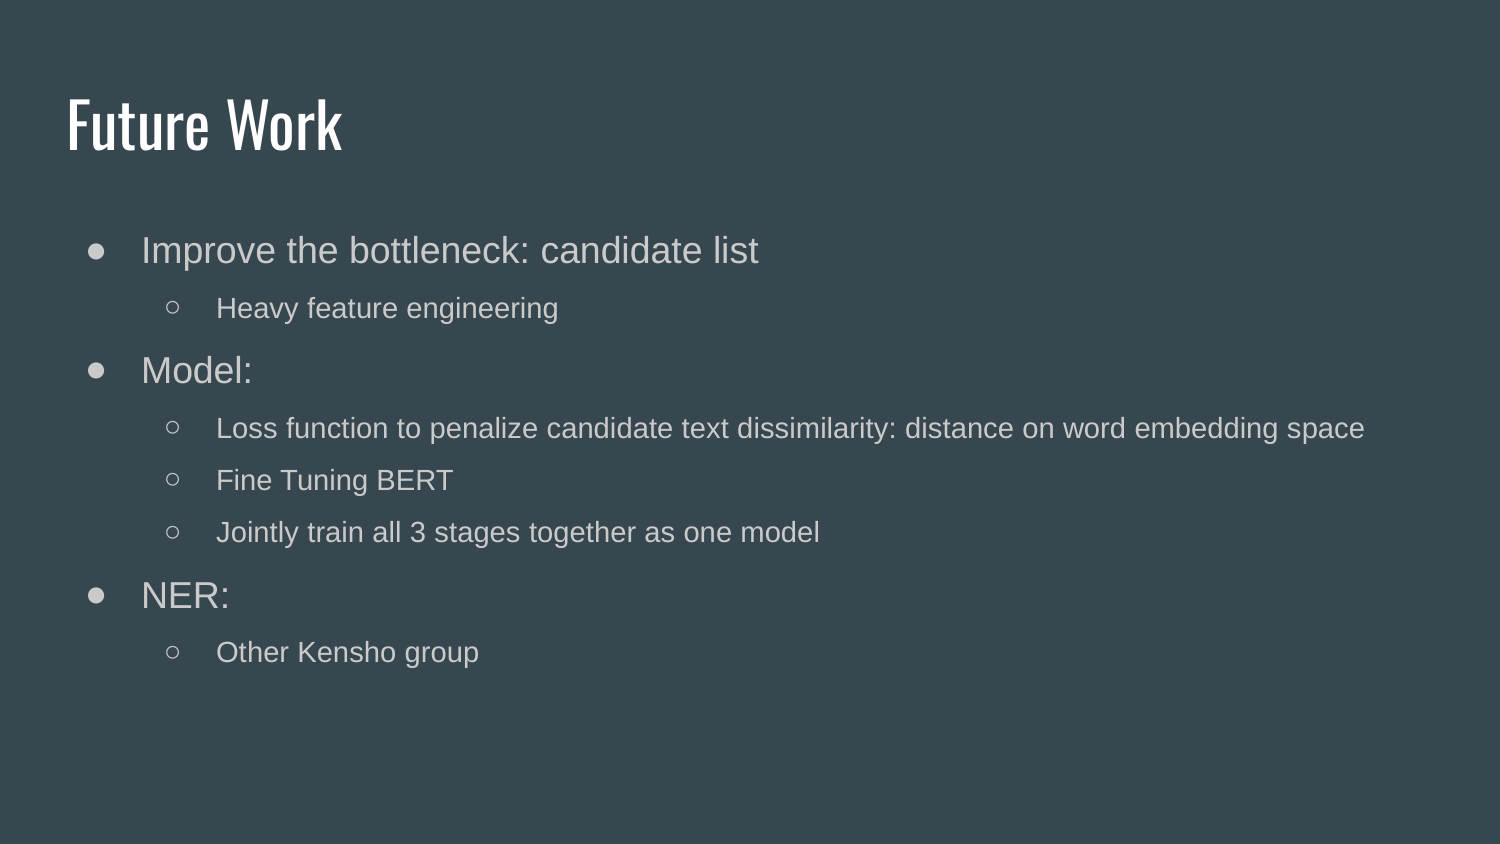

# Future Work
Improve the bottleneck: candidate list
Heavy feature engineering
Model:
Loss function to penalize candidate text dissimilarity: distance on word embedding space
Fine Tuning BERT
Jointly train all 3 stages together as one model
NER:
Other Kensho group